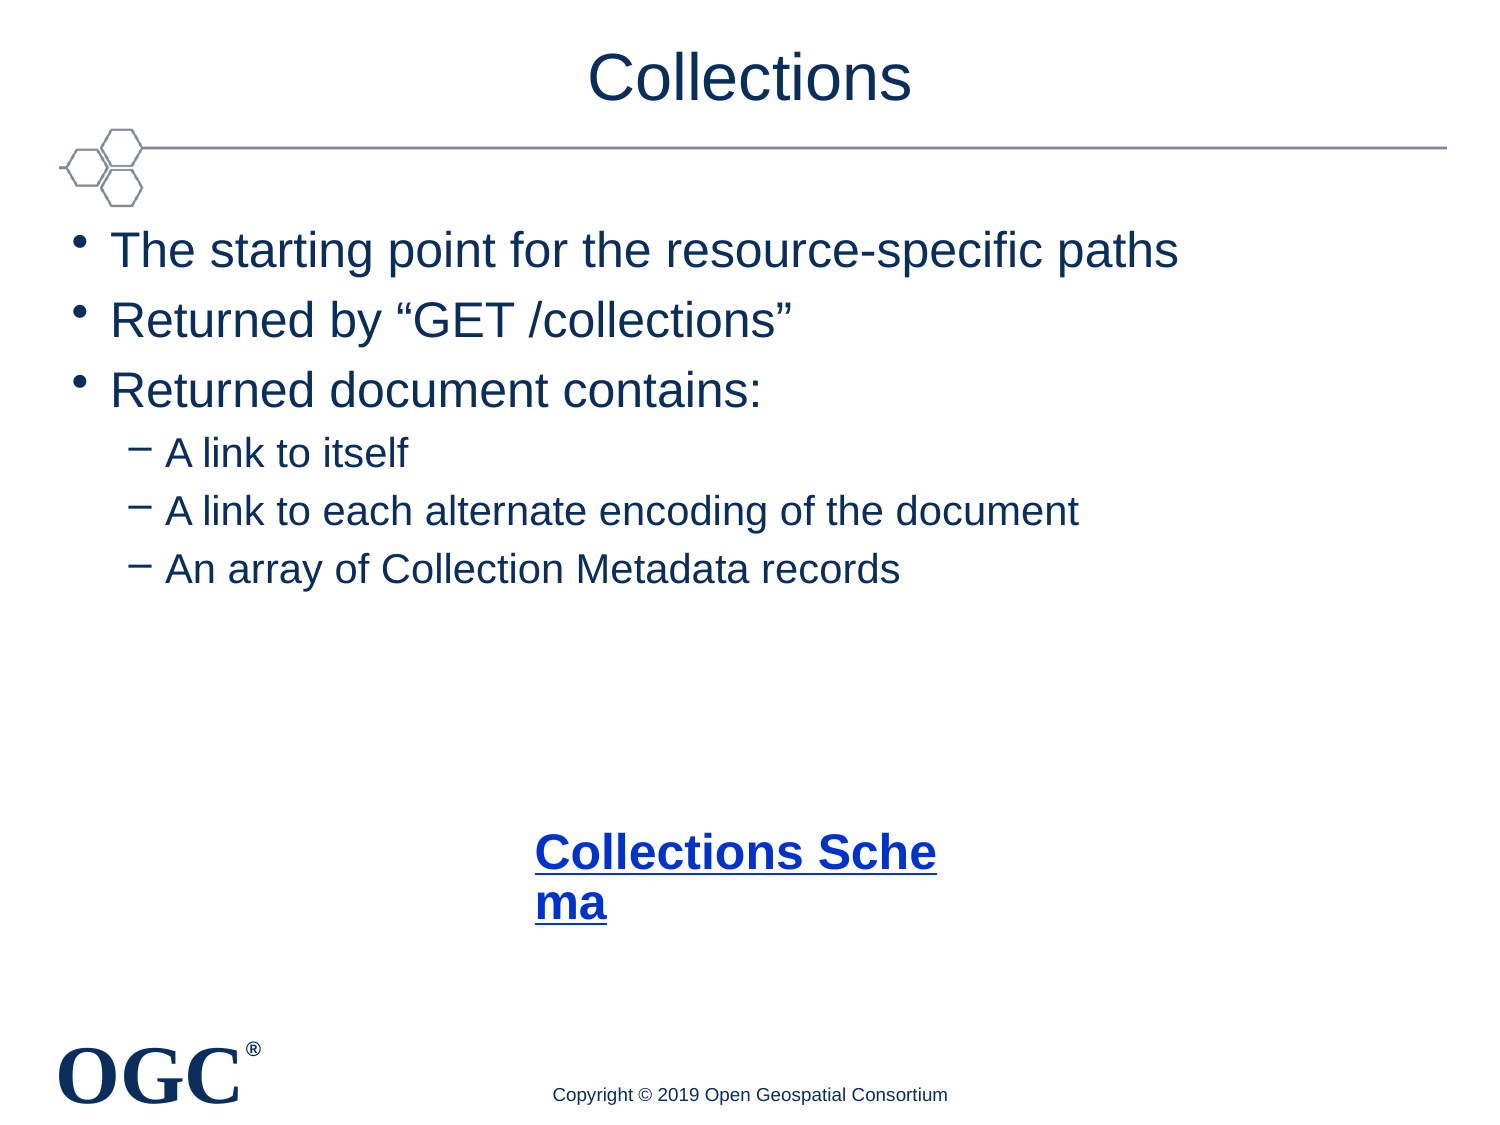

# Collections
The starting point for the resource-specific paths
Returned by “GET /collections”
Returned document contains:
A link to itself
A link to each alternate encoding of the document
An array of Collection Metadata records
Collections Schema
Copyright © 2019 Open Geospatial Consortium